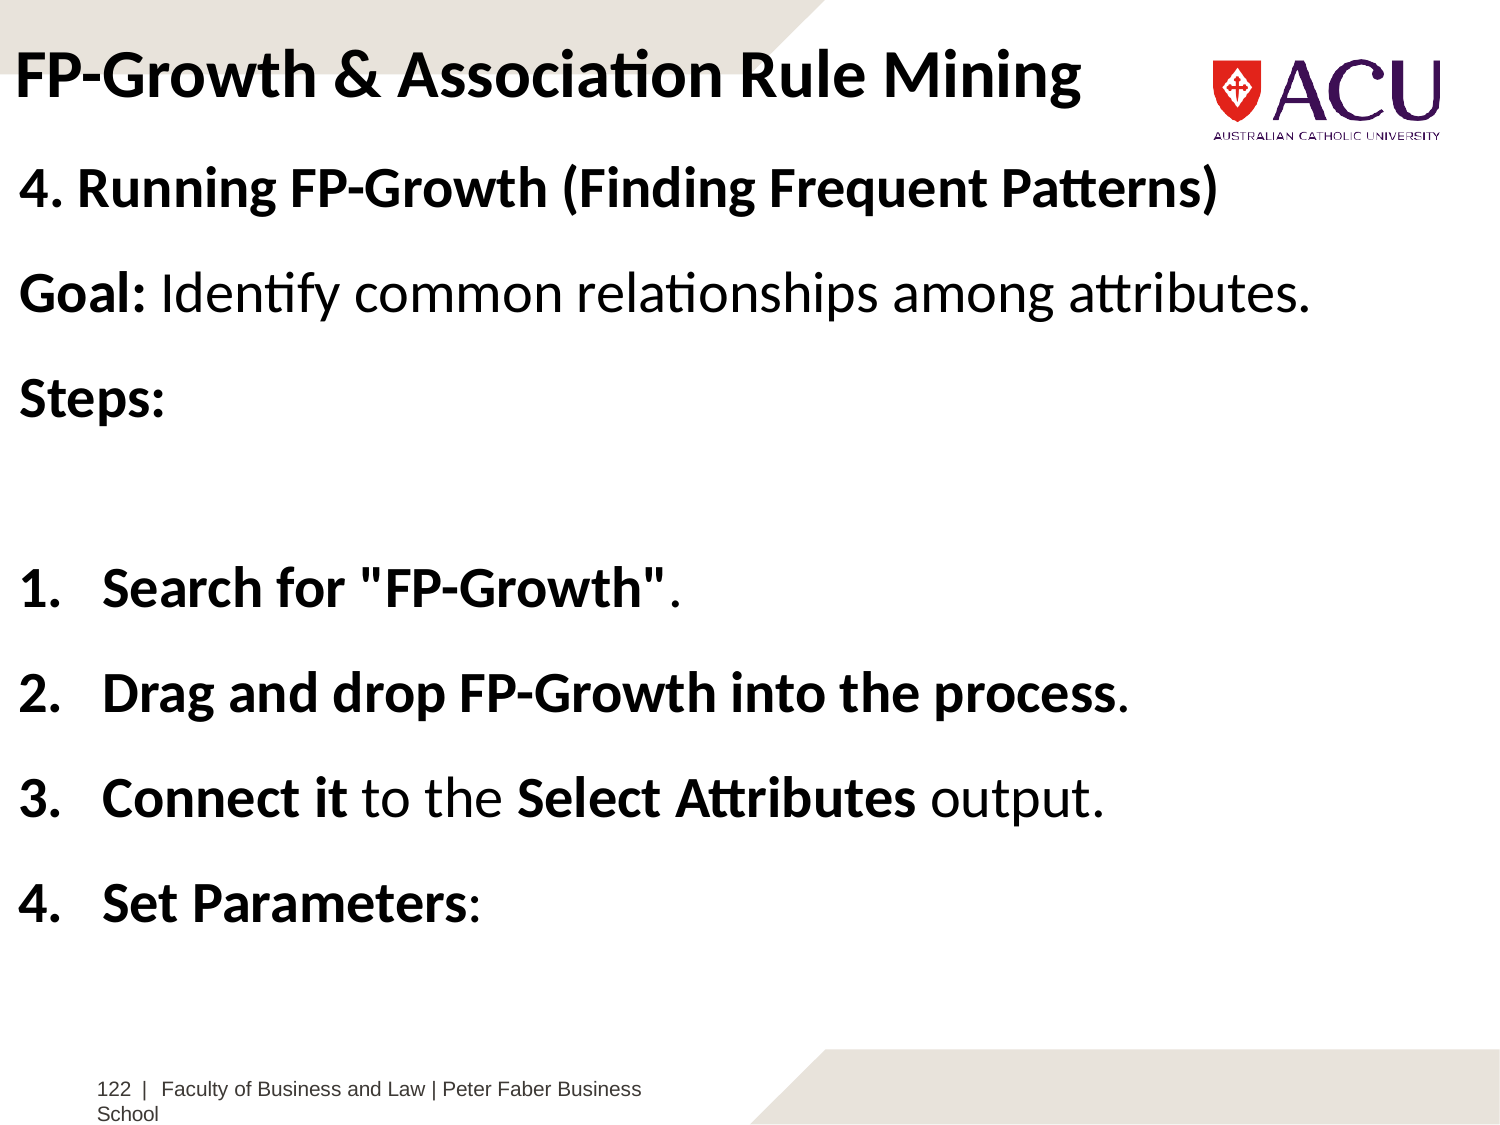

FP-Growth & Association Rule Mining
4. Running FP-Growth (Finding Frequent Patterns)
Goal: Identify common relationships among attributes.
Steps:
Search for "FP-Growth".
Drag and drop FP-Growth into the process.
Connect it to the Select Attributes output.
Set Parameters:
122 | Faculty of Business and Law | Peter Faber Business School